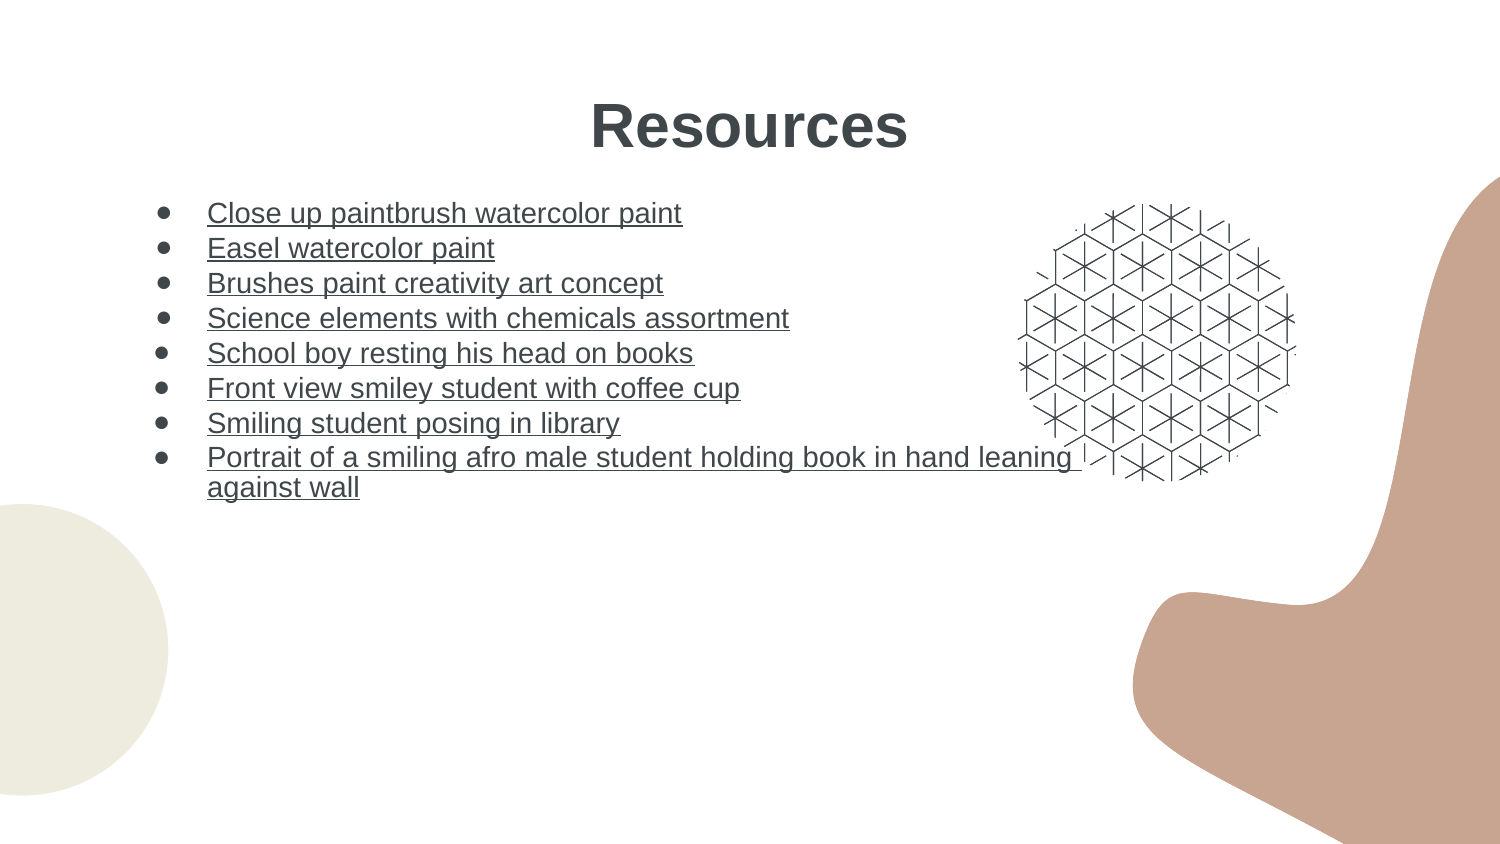

# Resources
Close up paintbrush watercolor paint
Easel watercolor paint
Brushes paint creativity art concept
Science elements with chemicals assortment
School boy resting his head on books
Front view smiley student with coffee cup
Smiling student posing in library
Portrait of a smiling afro male student holding book in hand leaning against wall